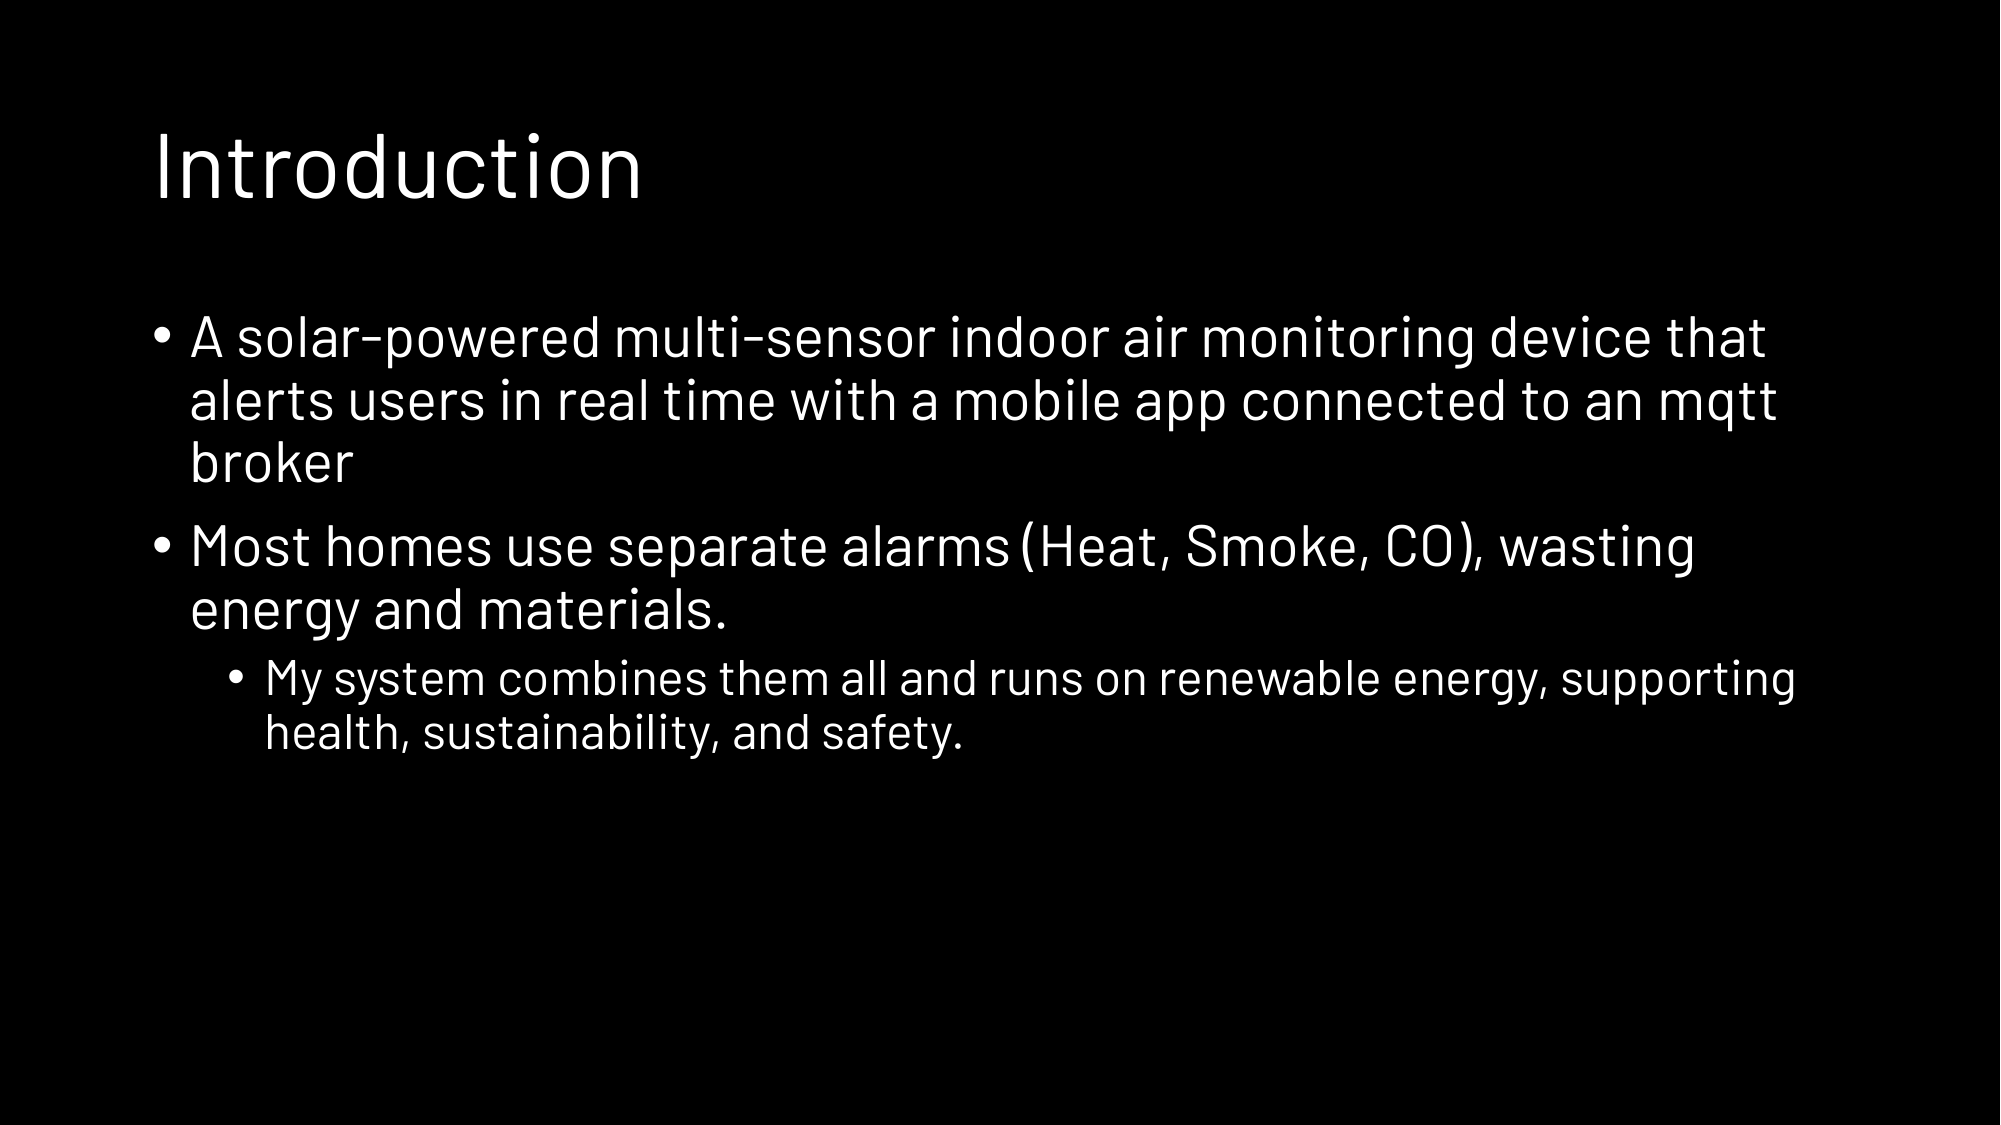

# Introduction
A solar-powered multi-sensor indoor air monitoring device that alerts users in real time with a mobile app connected to an mqtt broker
Most homes use separate alarms (Heat, Smoke, CO), wasting energy and materials.
My system combines them all and runs on renewable energy, supporting health, sustainability, and safety.